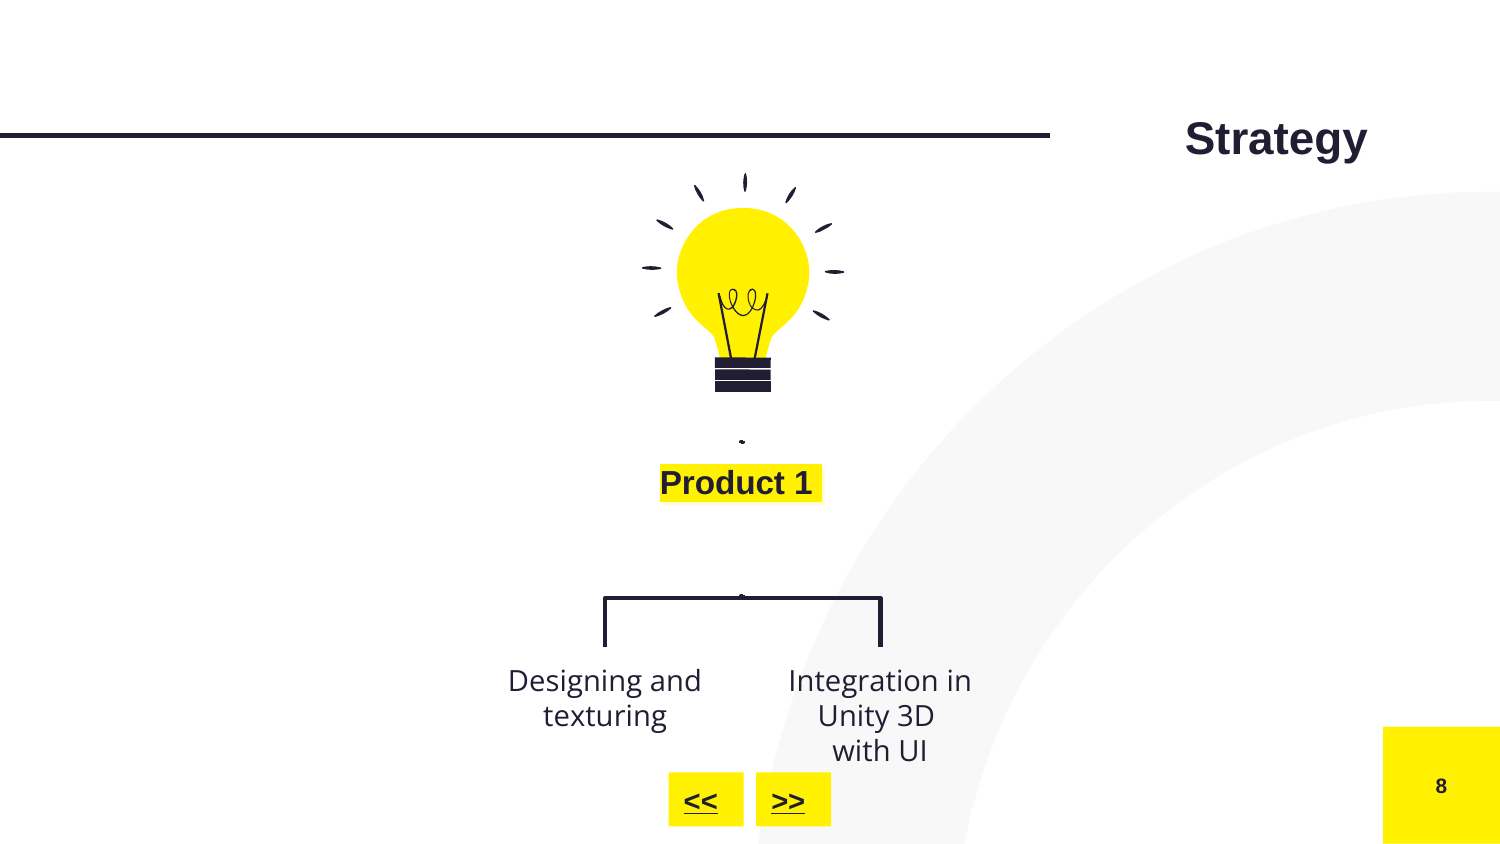

# Strategy

Product 1
Designing and texturing
Integration in Unity 3D
with UI
<<
>>